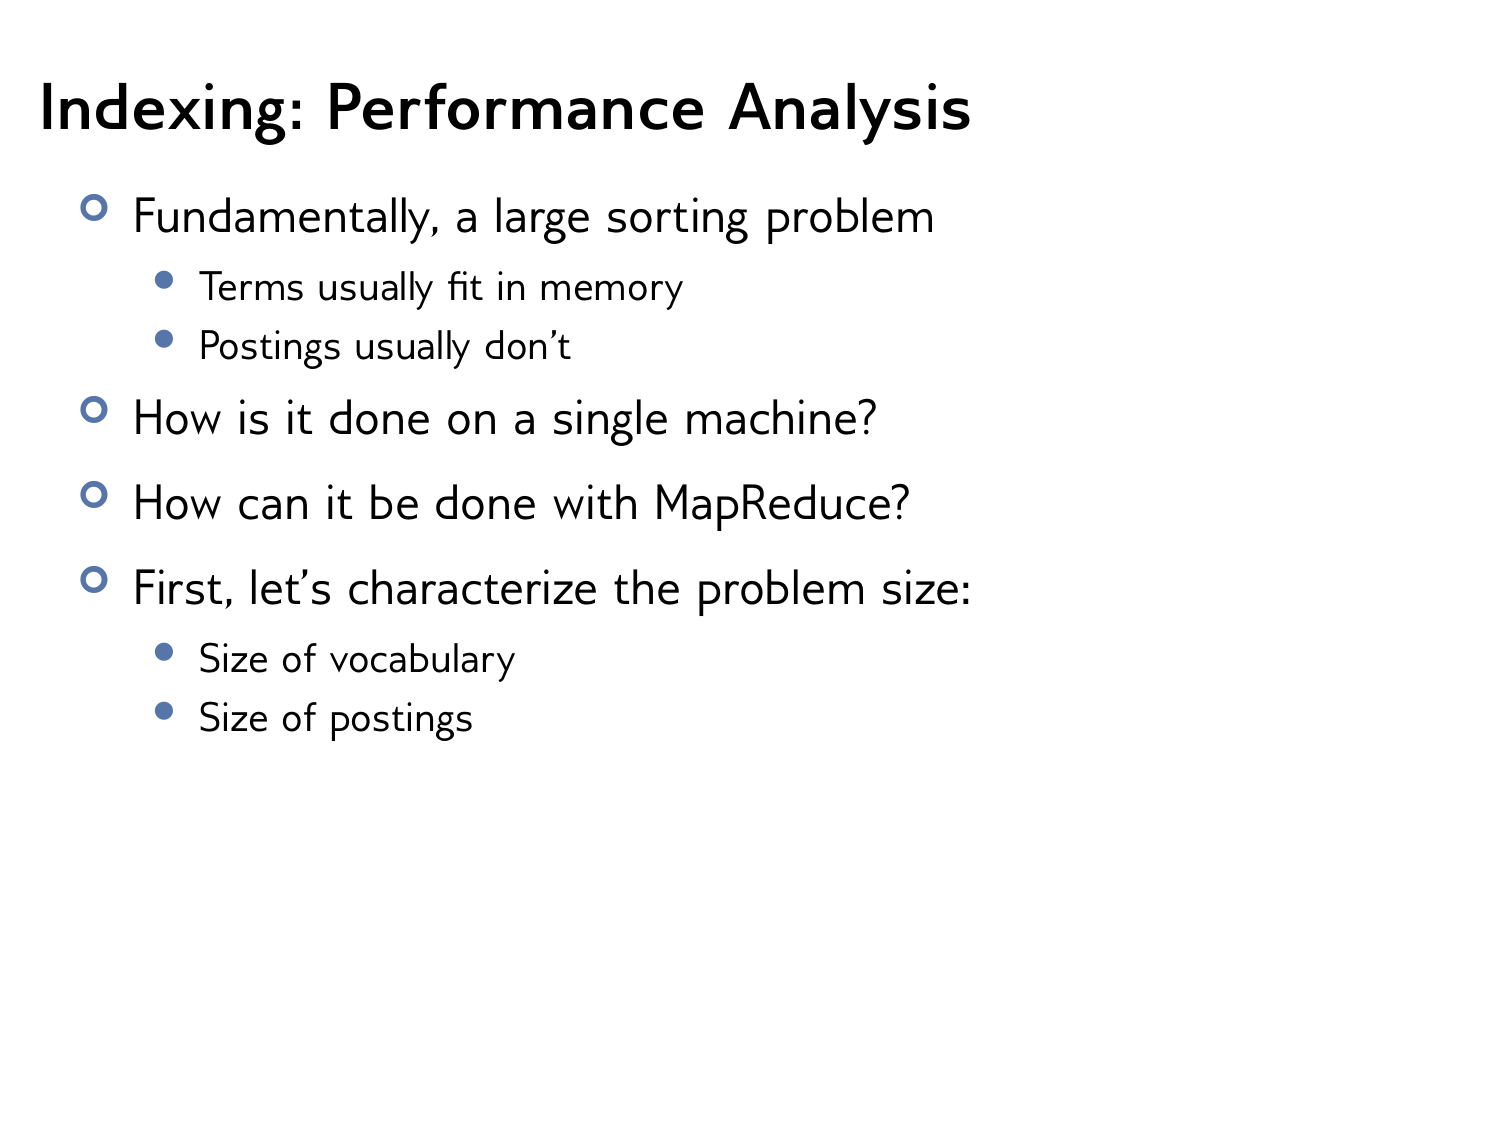

# Indexing: Performance Analysis
Fundamentally, a large sorting problem
Terms usually fit in memory
Postings usually don’t
How is it done on a single machine?
How can it be done with MapReduce?
First, let’s characterize the problem size:
Size of vocabulary
Size of postings